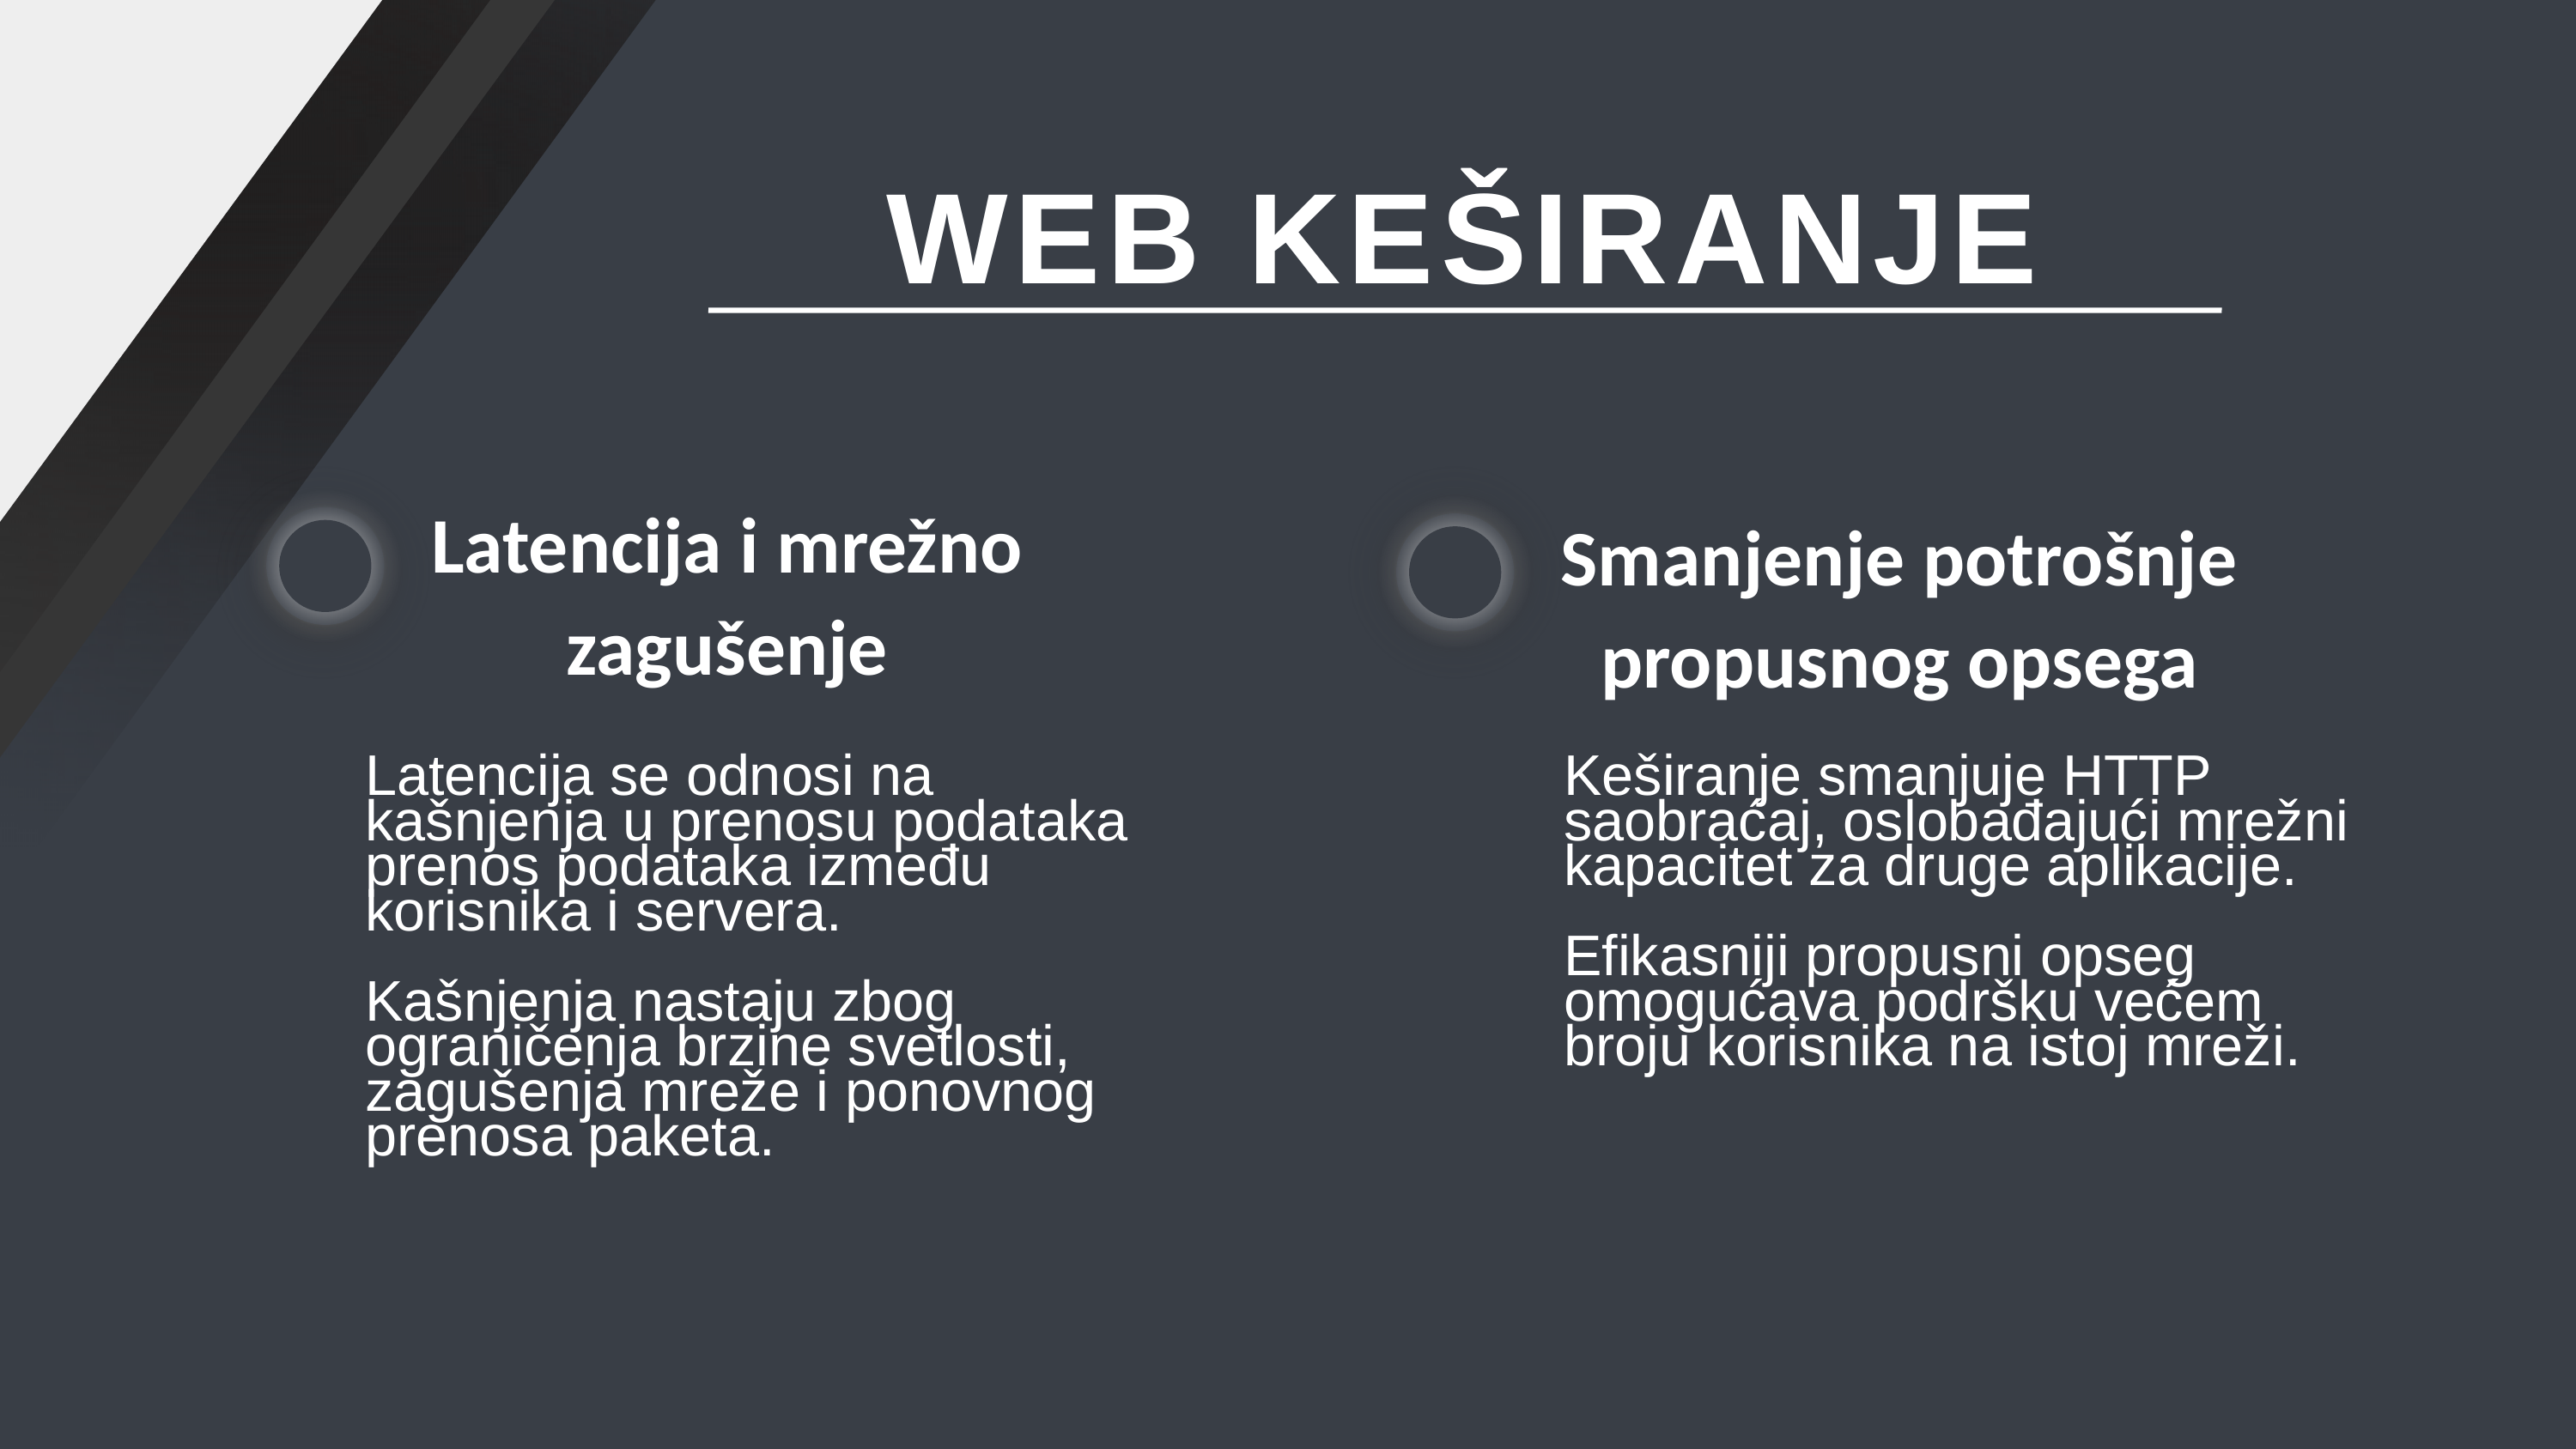

WEB KEŠIRANJE

Latencija i mrežno zagušenje

Smanjenje potrošnje propusnog opsega

Latencija se odnosi na kašnjenja u prenosu podataka prenos podataka između korisnika i servera.

Kašnjenja nastaju zbog ograničenja brzine svetlosti, zagušenja mreže i ponovnog prenosa paketa.
Keširanje smanjuje HTTP saobraćaj, oslobađajući mrežni kapacitet za druge aplikacije.

Efikasniji propusni opseg omogućava podršku većem broju korisnika na istoj mreži.